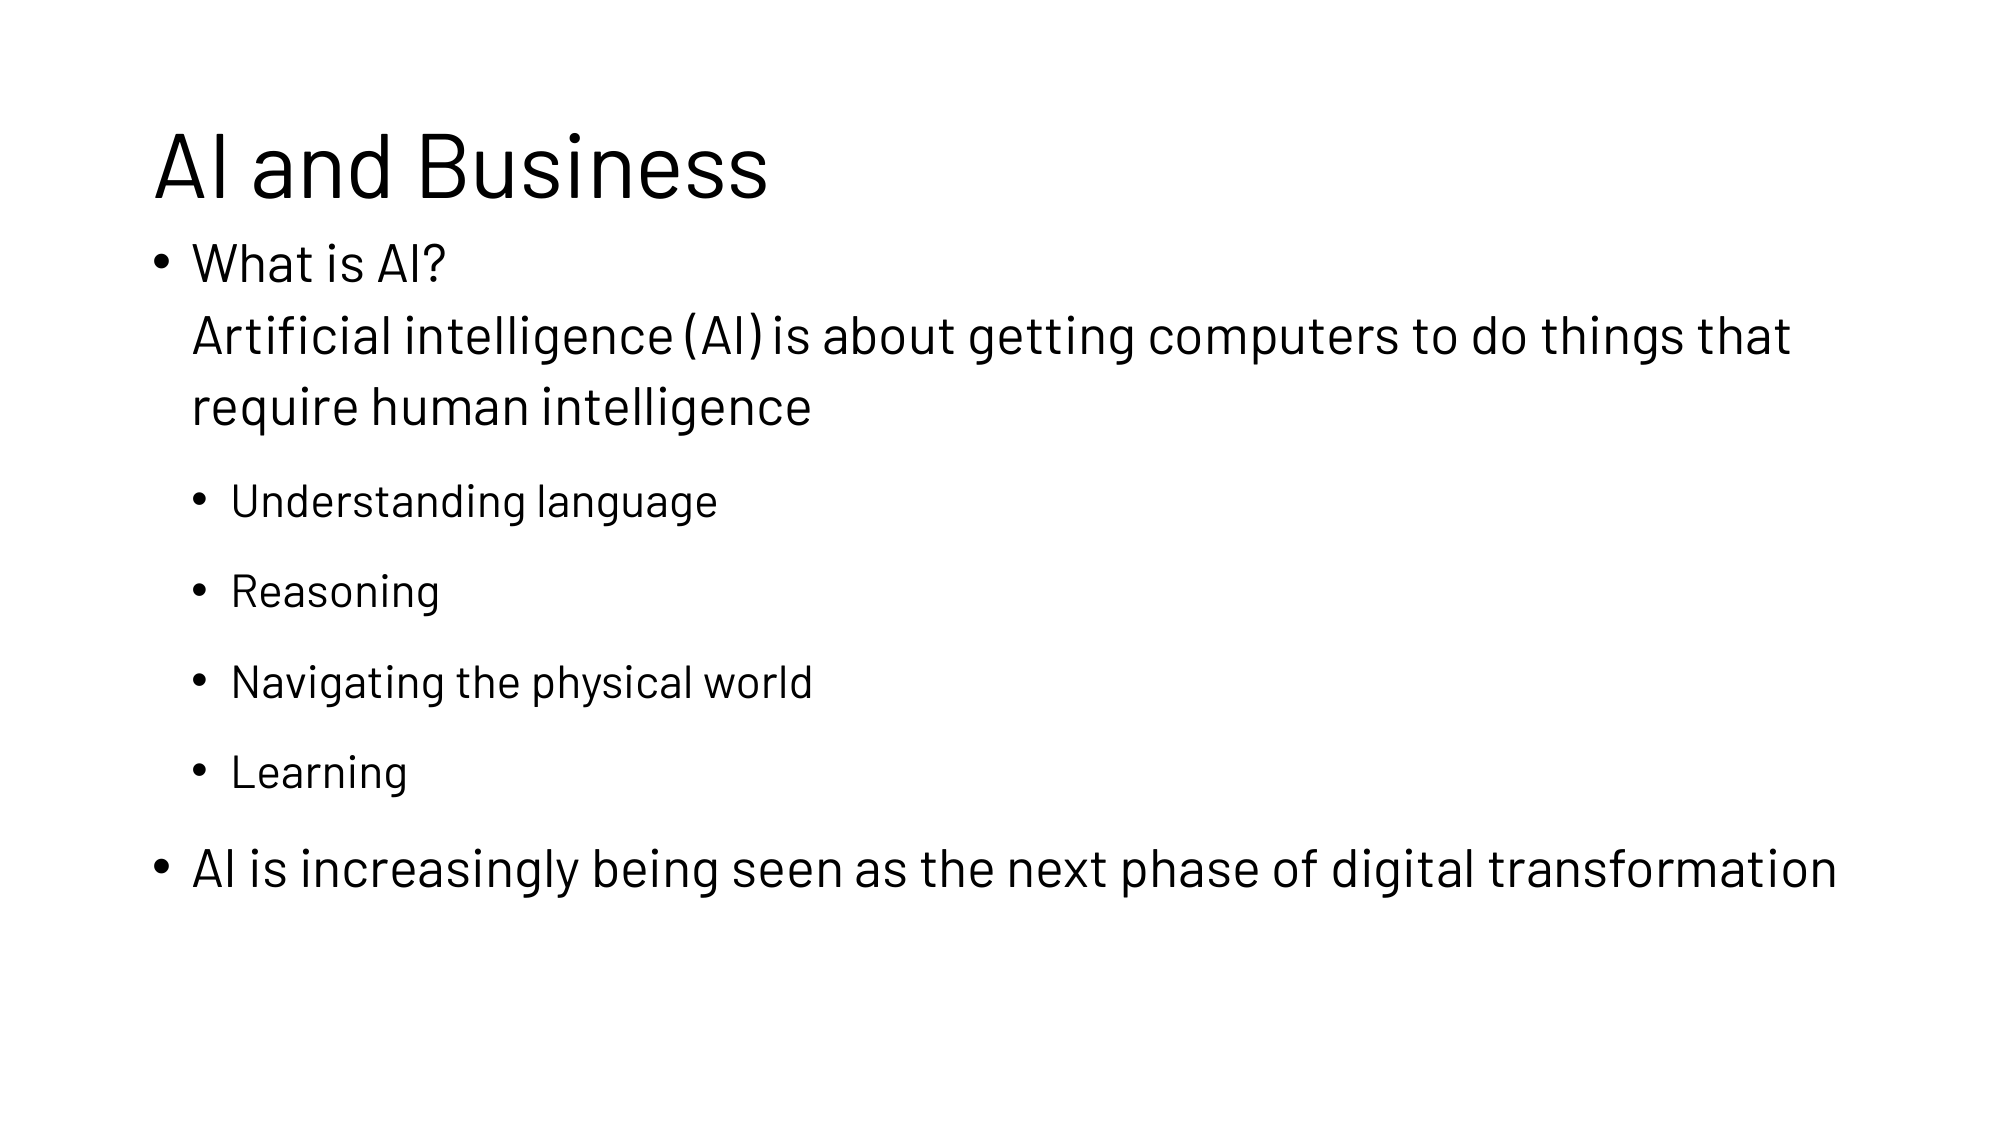

# AI and Business
What is AI?
Artificial intelligence (AI) is about getting computers to do things that require human intelligence
Understanding language
Reasoning
Navigating the physical world
Learning
AI is increasingly being seen as the next phase of digital transformation